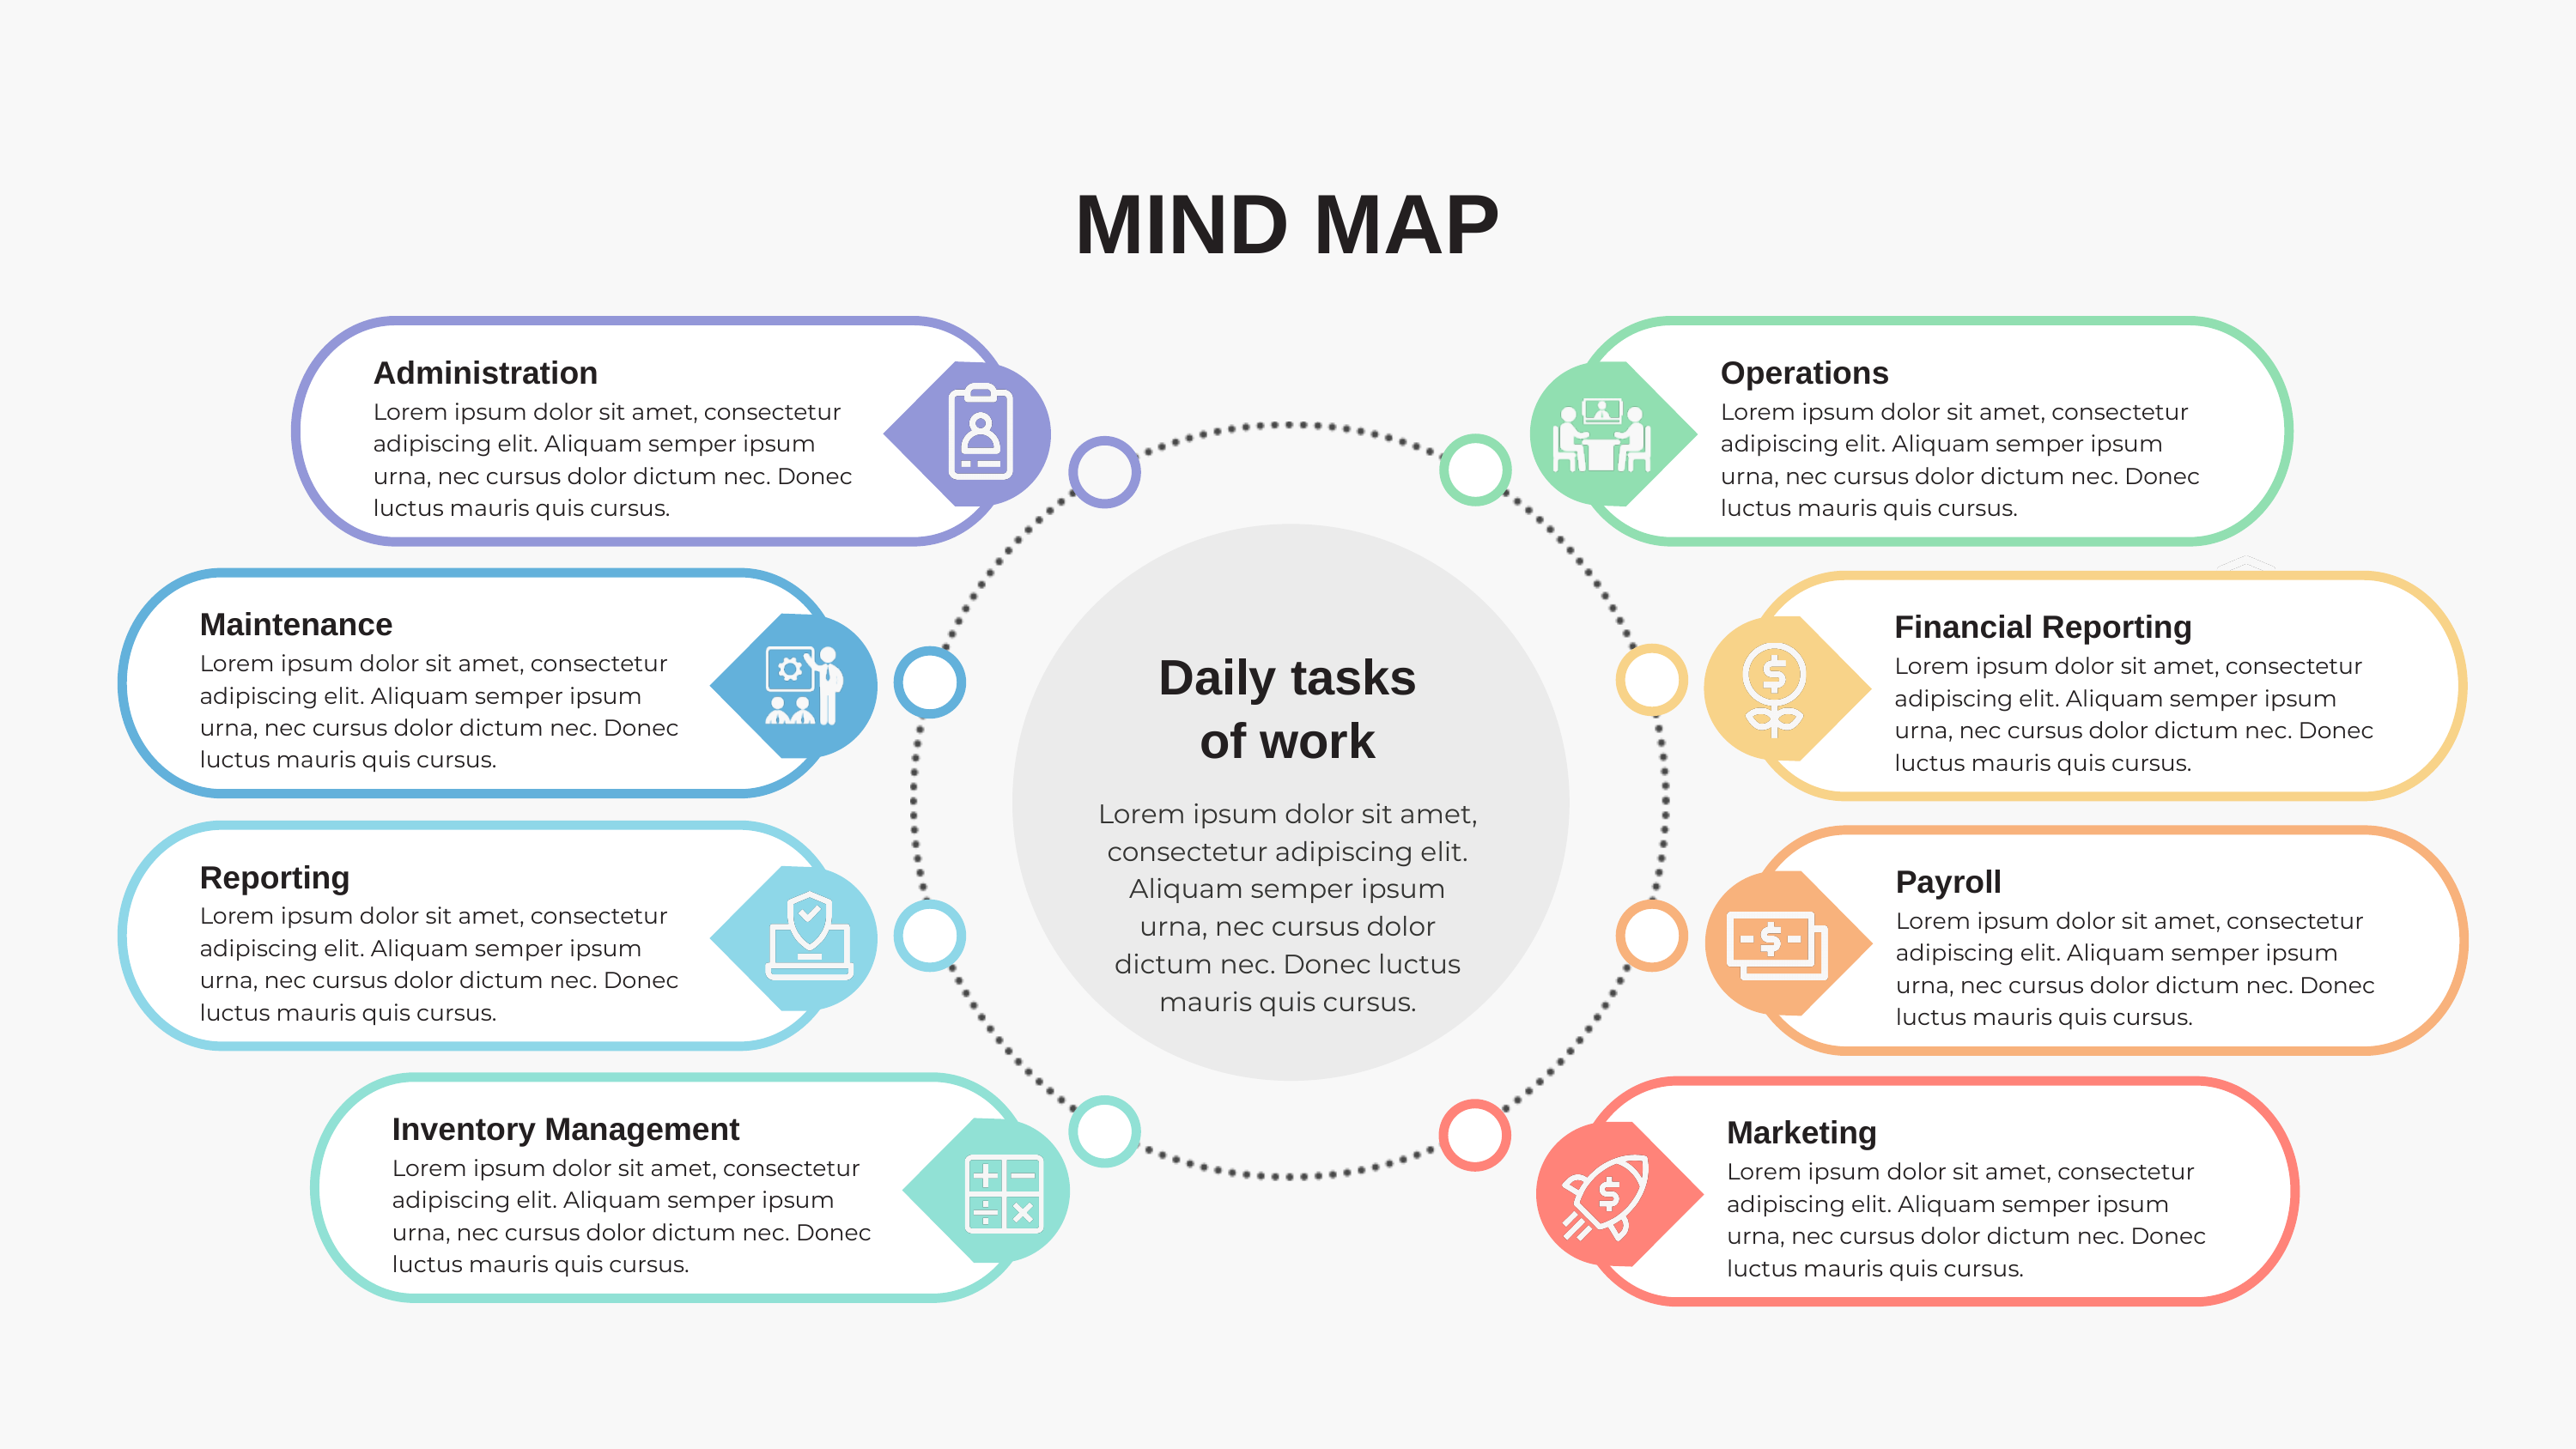

MIND MAP

Administration
Operations

Lorem ipsum dolor sit amet, consectetur adipiscing elit. Aliquam semper ipsum urna, nec cursus dolor dictum nec. Donec luctus mauris quis cursus.
Lorem ipsum dolor sit amet, consectetur adipiscing elit. Aliquam semper ipsum urna, nec cursus dolor dictum nec. Donec luctus mauris quis cursus.

Maintenance
Financial Reporting

Daily tasks
of work

Lorem ipsum dolor sit amet, consectetur adipiscing elit. Aliquam semper ipsum urna, nec cursus dolor dictum nec. Donec luctus mauris quis cursus.

Lorem ipsum dolor sit amet, consectetur adipiscing elit. Aliquam semper ipsum urna, nec cursus dolor dictum nec. Donec luctus mauris quis cursus.

Lorem ipsum dolor sit amet, consectetur adipiscing elit. Aliquam semper ipsum urna, nec cursus dolor dictum nec. Donec luctus mauris quis cursus.

Reporting
Payroll

Lorem ipsum dolor sit amet, consectetur adipiscing elit. Aliquam semper ipsum urna, nec cursus dolor dictum nec. Donec luctus mauris quis cursus.
Lorem ipsum dolor sit amet, consectetur adipiscing elit. Aliquam semper ipsum urna, nec cursus dolor dictum nec. Donec luctus mauris quis cursus.

Inventory Management
Marketing

Lorem ipsum dolor sit amet, consectetur adipiscing elit. Aliquam semper ipsum urna, nec cursus dolor dictum nec. Donec luctus mauris quis cursus.

Lorem ipsum dolor sit amet, consectetur adipiscing elit. Aliquam semper ipsum urna, nec cursus dolor dictum nec. Donec luctus mauris quis cursus.